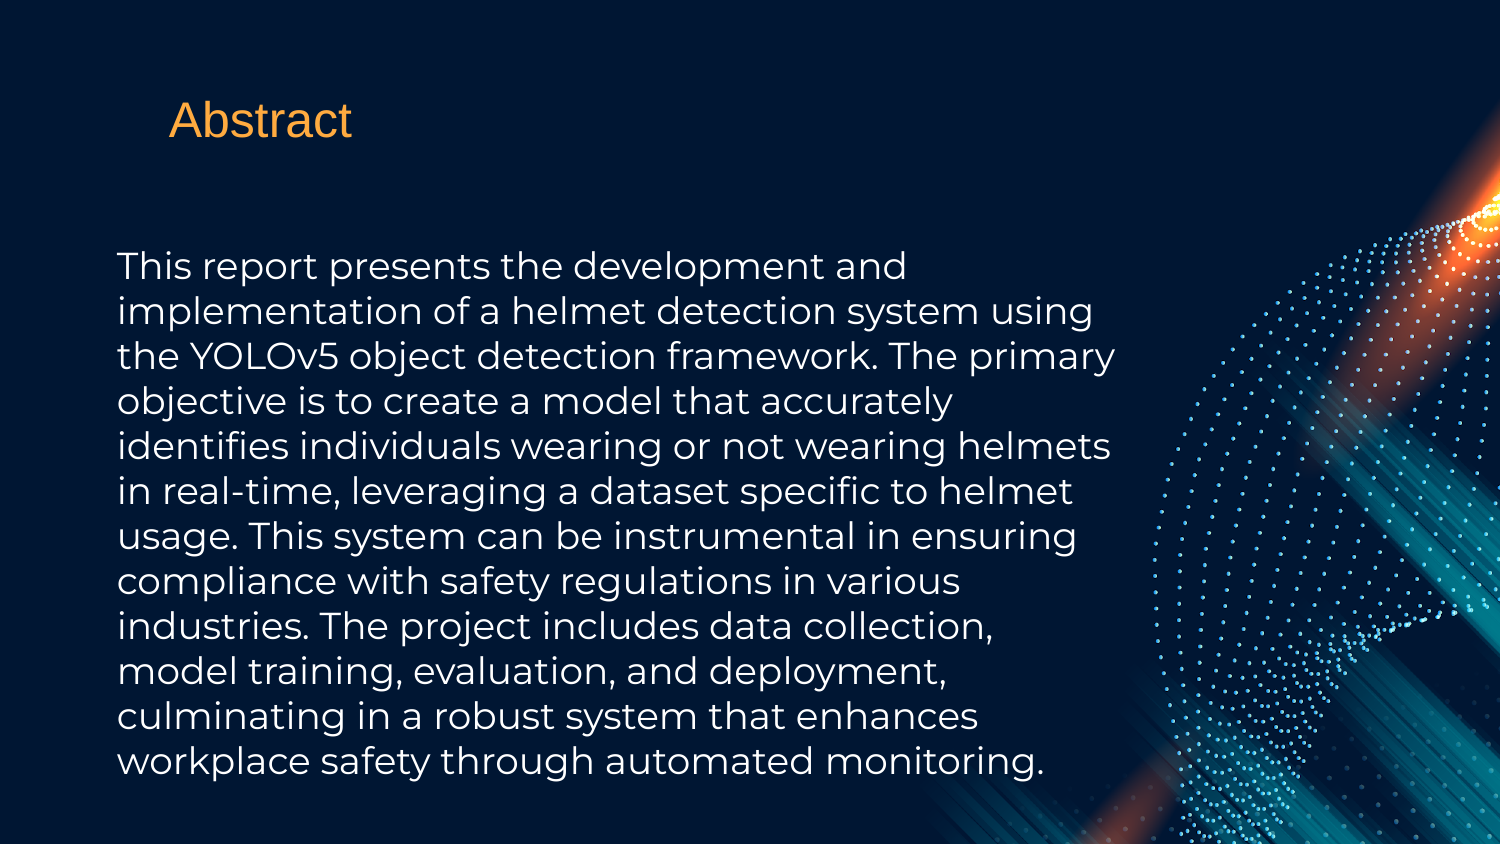

# Abstract

This report presents the development and implementation of a helmet detection system using the YOLOv5 object detection framework. The primary objective is to create a model that accurately identifies individuals wearing or not wearing helmets in real-time, leveraging a dataset specific to helmet usage. This system can be instrumental in ensuring compliance with safety regulations in various industries. The project includes data collection, model training, evaluation, and deployment, culminating in a robust system that enhances workplace safety through automated monitoring.